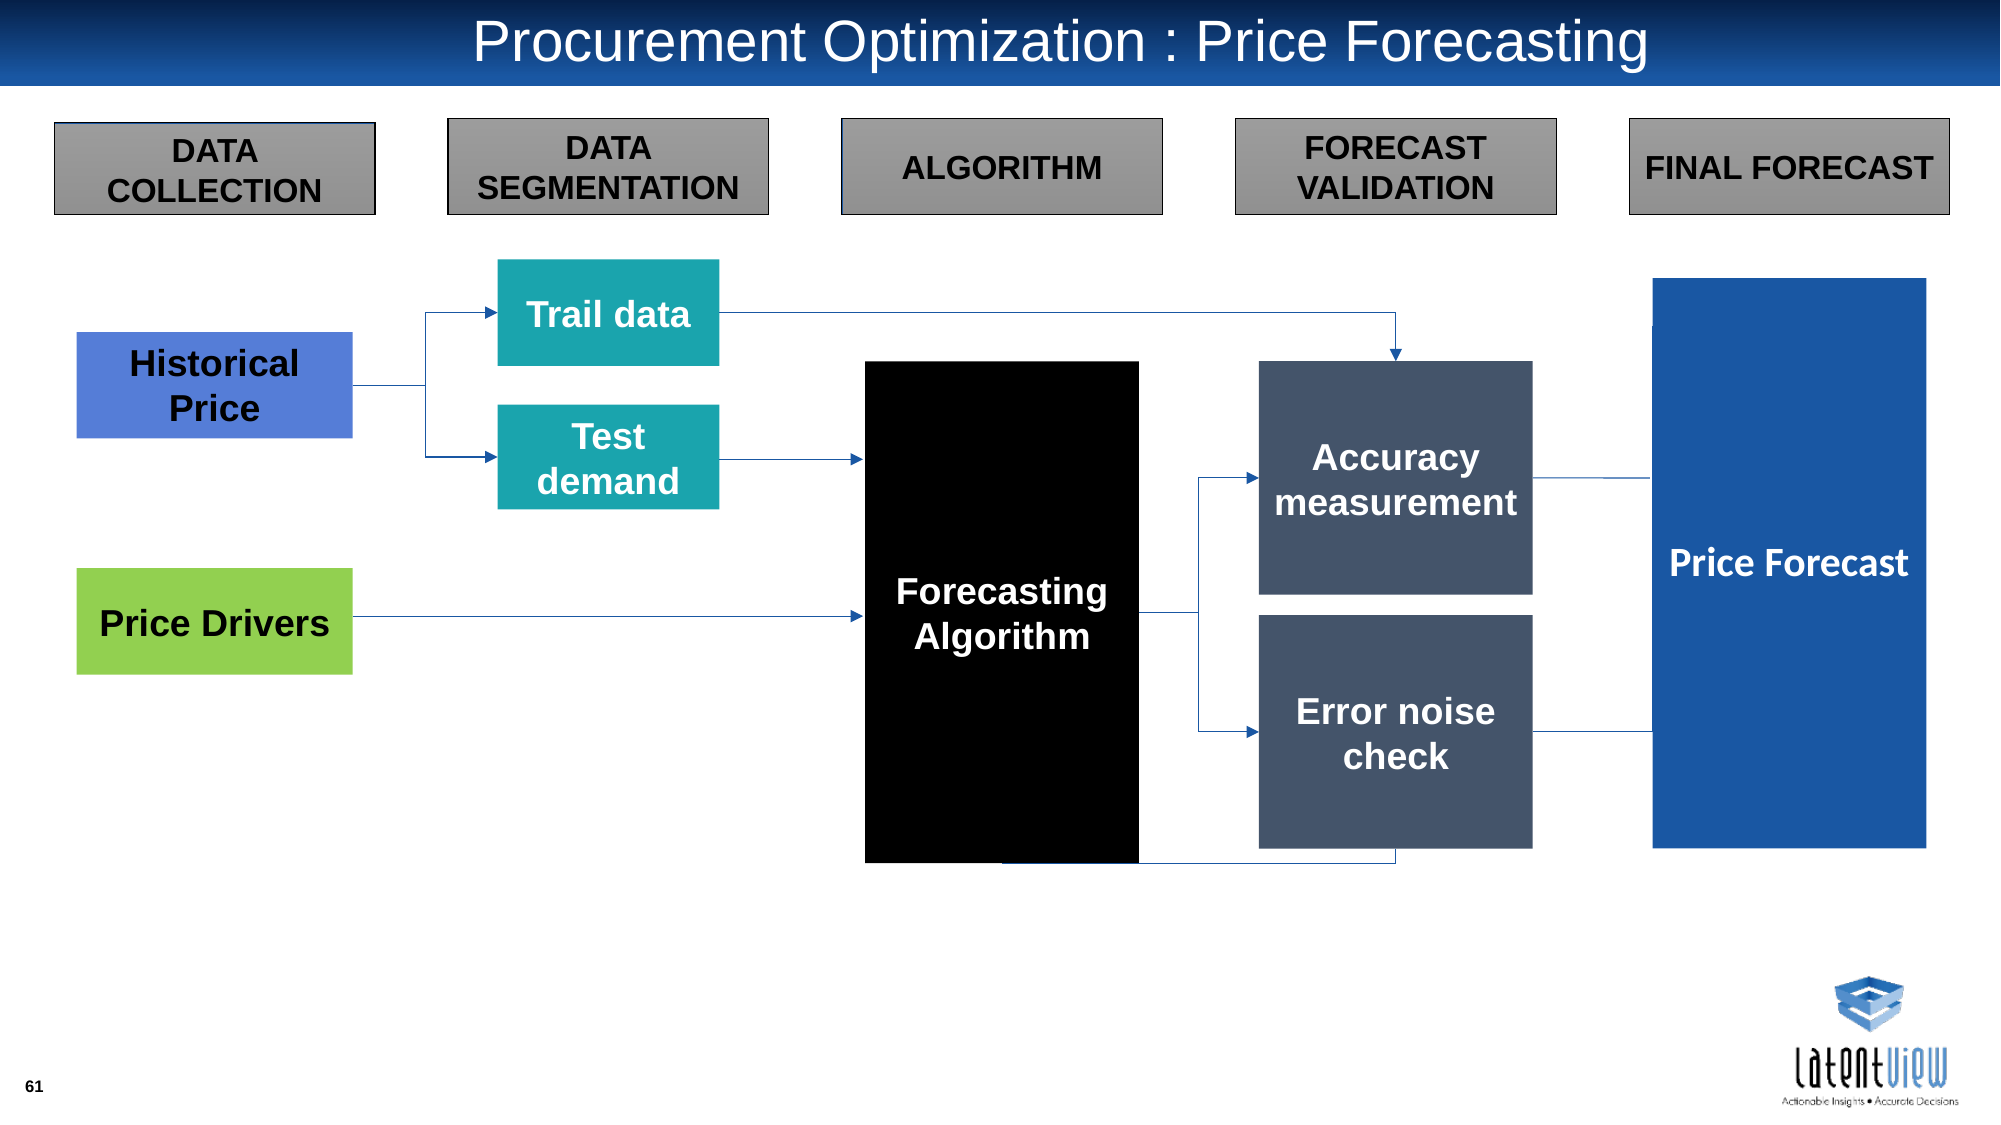

# Procurement Optimization : Price Forecasting
DATA SEGMENTATION
ALGORITHM
FORECAST VALIDATION
FINAL FORECAST
DATA COLLECTION
Trail data
Price Forecast
Historical Price
Accuracy measurement
Forecasting Algorithm
Test demand
Price Drivers
Error noise check